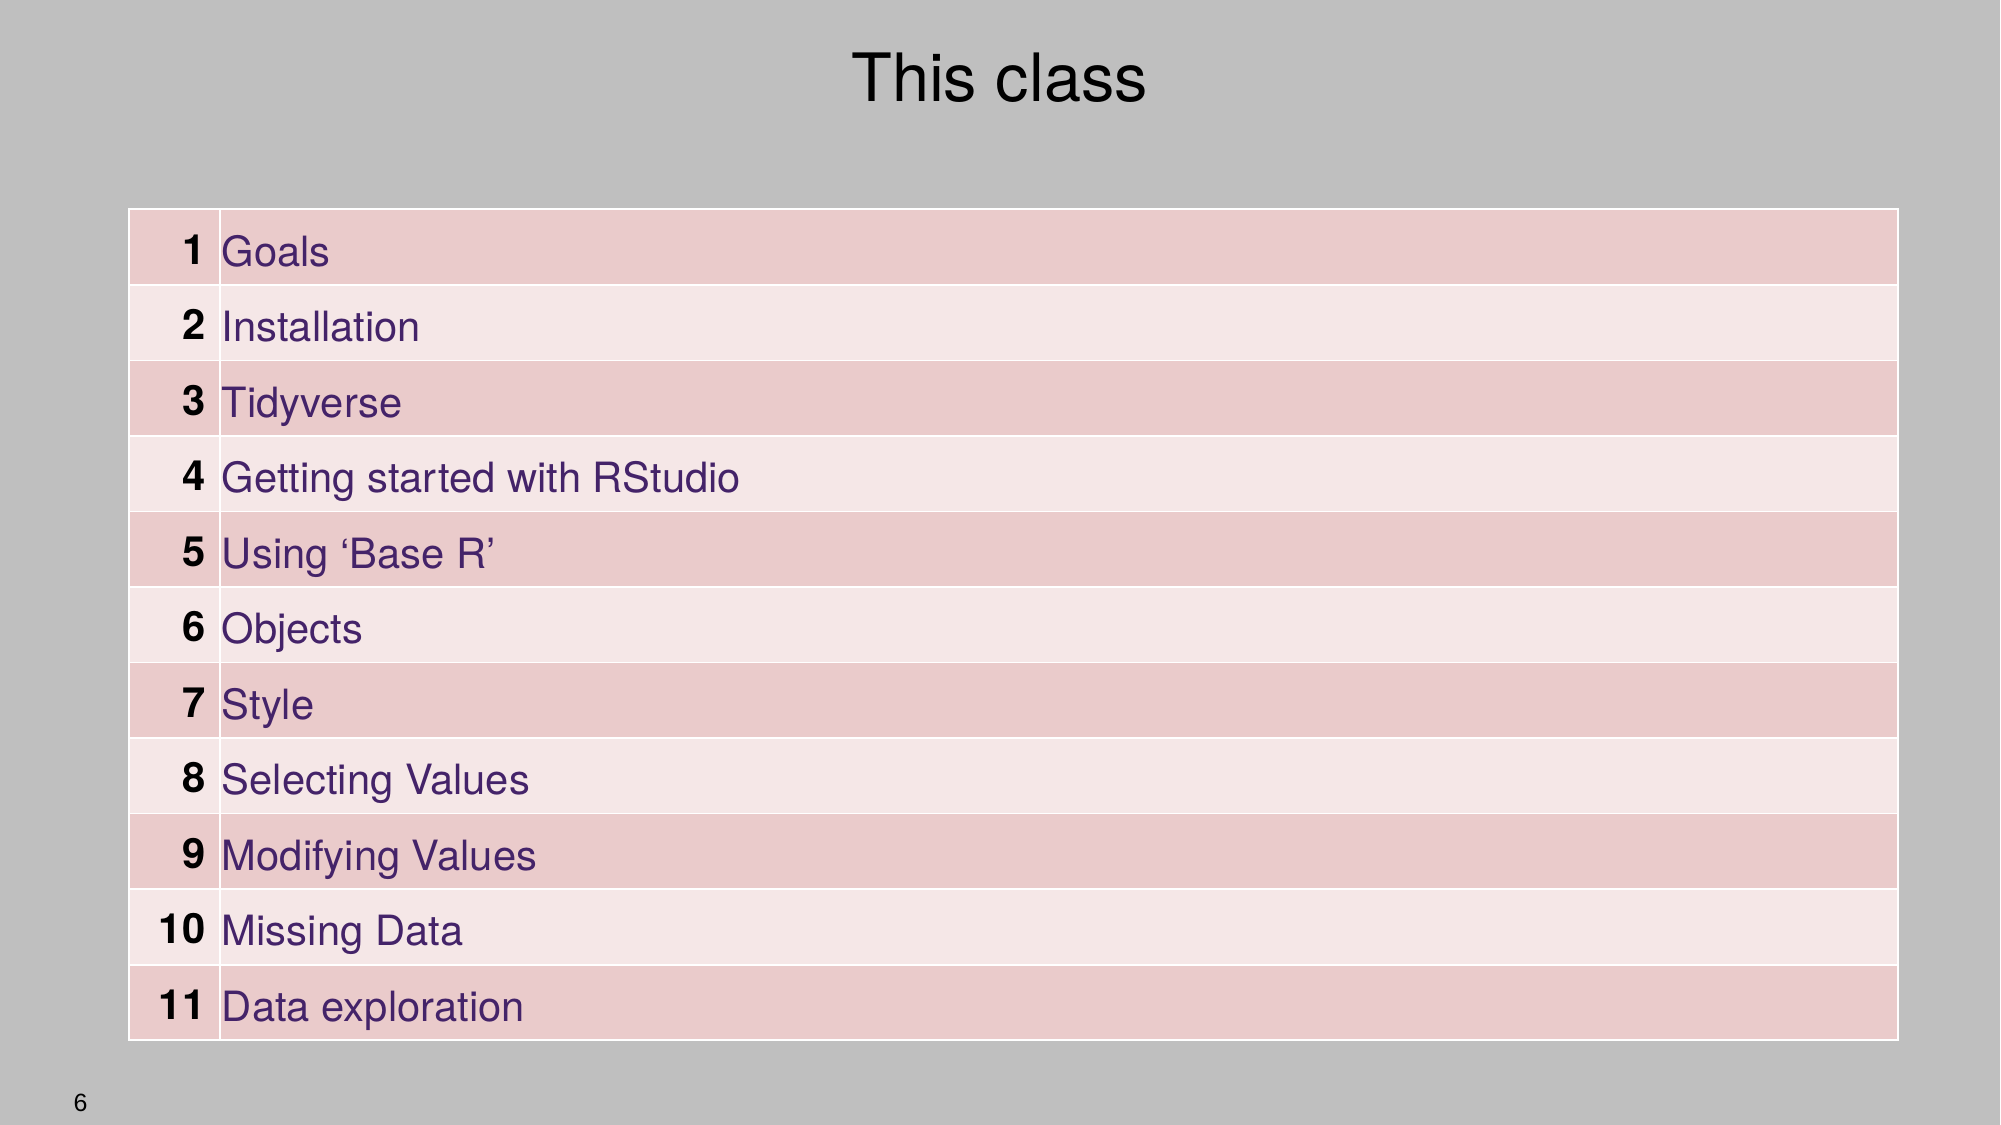

# This class
| 1 | Goals |
| --- | --- |
| 2 | Installation |
| 3 | Tidyverse |
| 4 | Getting started with RStudio |
| 5 | Using ‘Base R’ |
| 6 | Objects |
| 7 | Style |
| 8 | Selecting Values |
| 9 | Modifying Values |
| 10 | Missing Data |
| 11 | Data exploration |